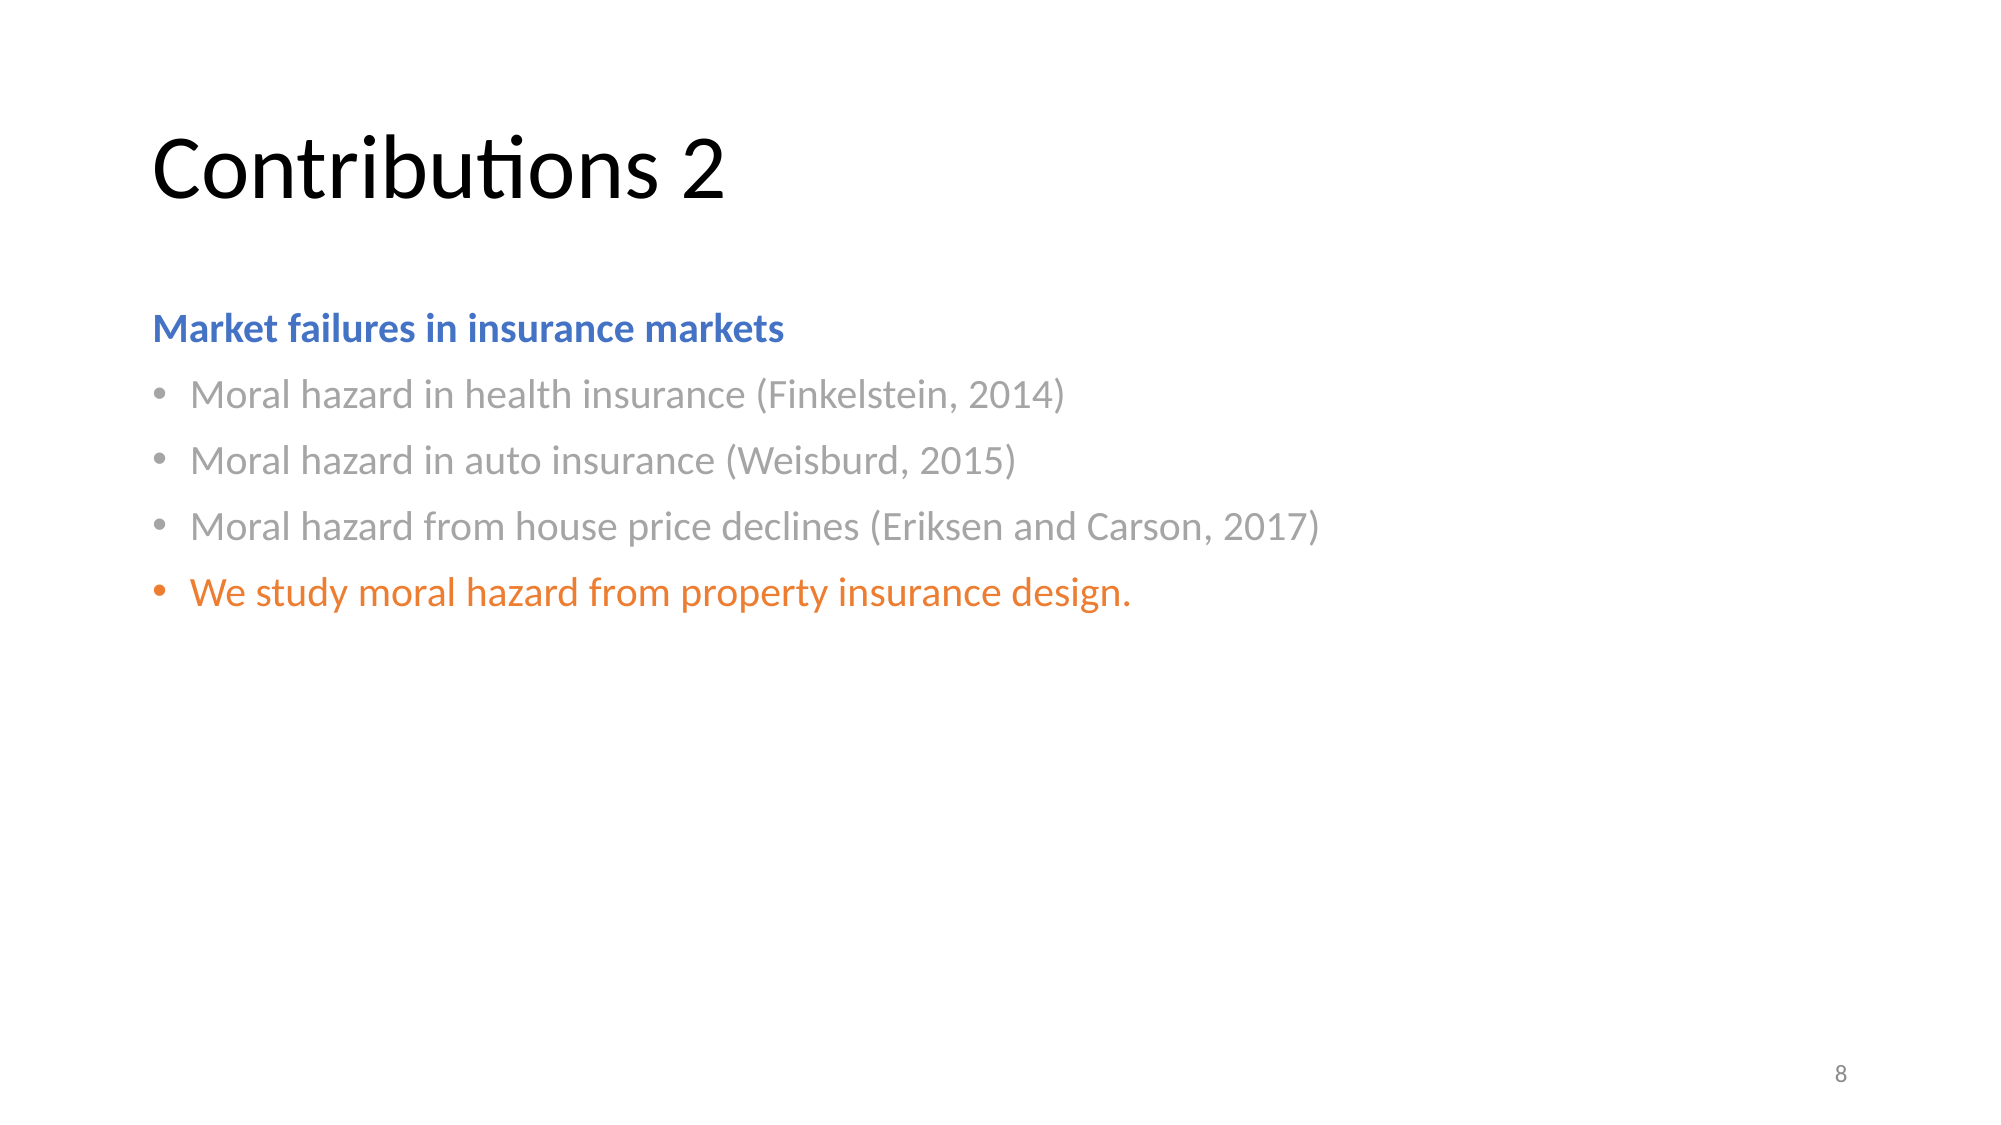

# Contributions 2
Market failures in insurance markets
Moral hazard in health insurance (Finkelstein, 2014)
Moral hazard in auto insurance (Weisburd, 2015)
Moral hazard from house price declines (Eriksen and Carson, 2017)
We study moral hazard from property insurance design.
8